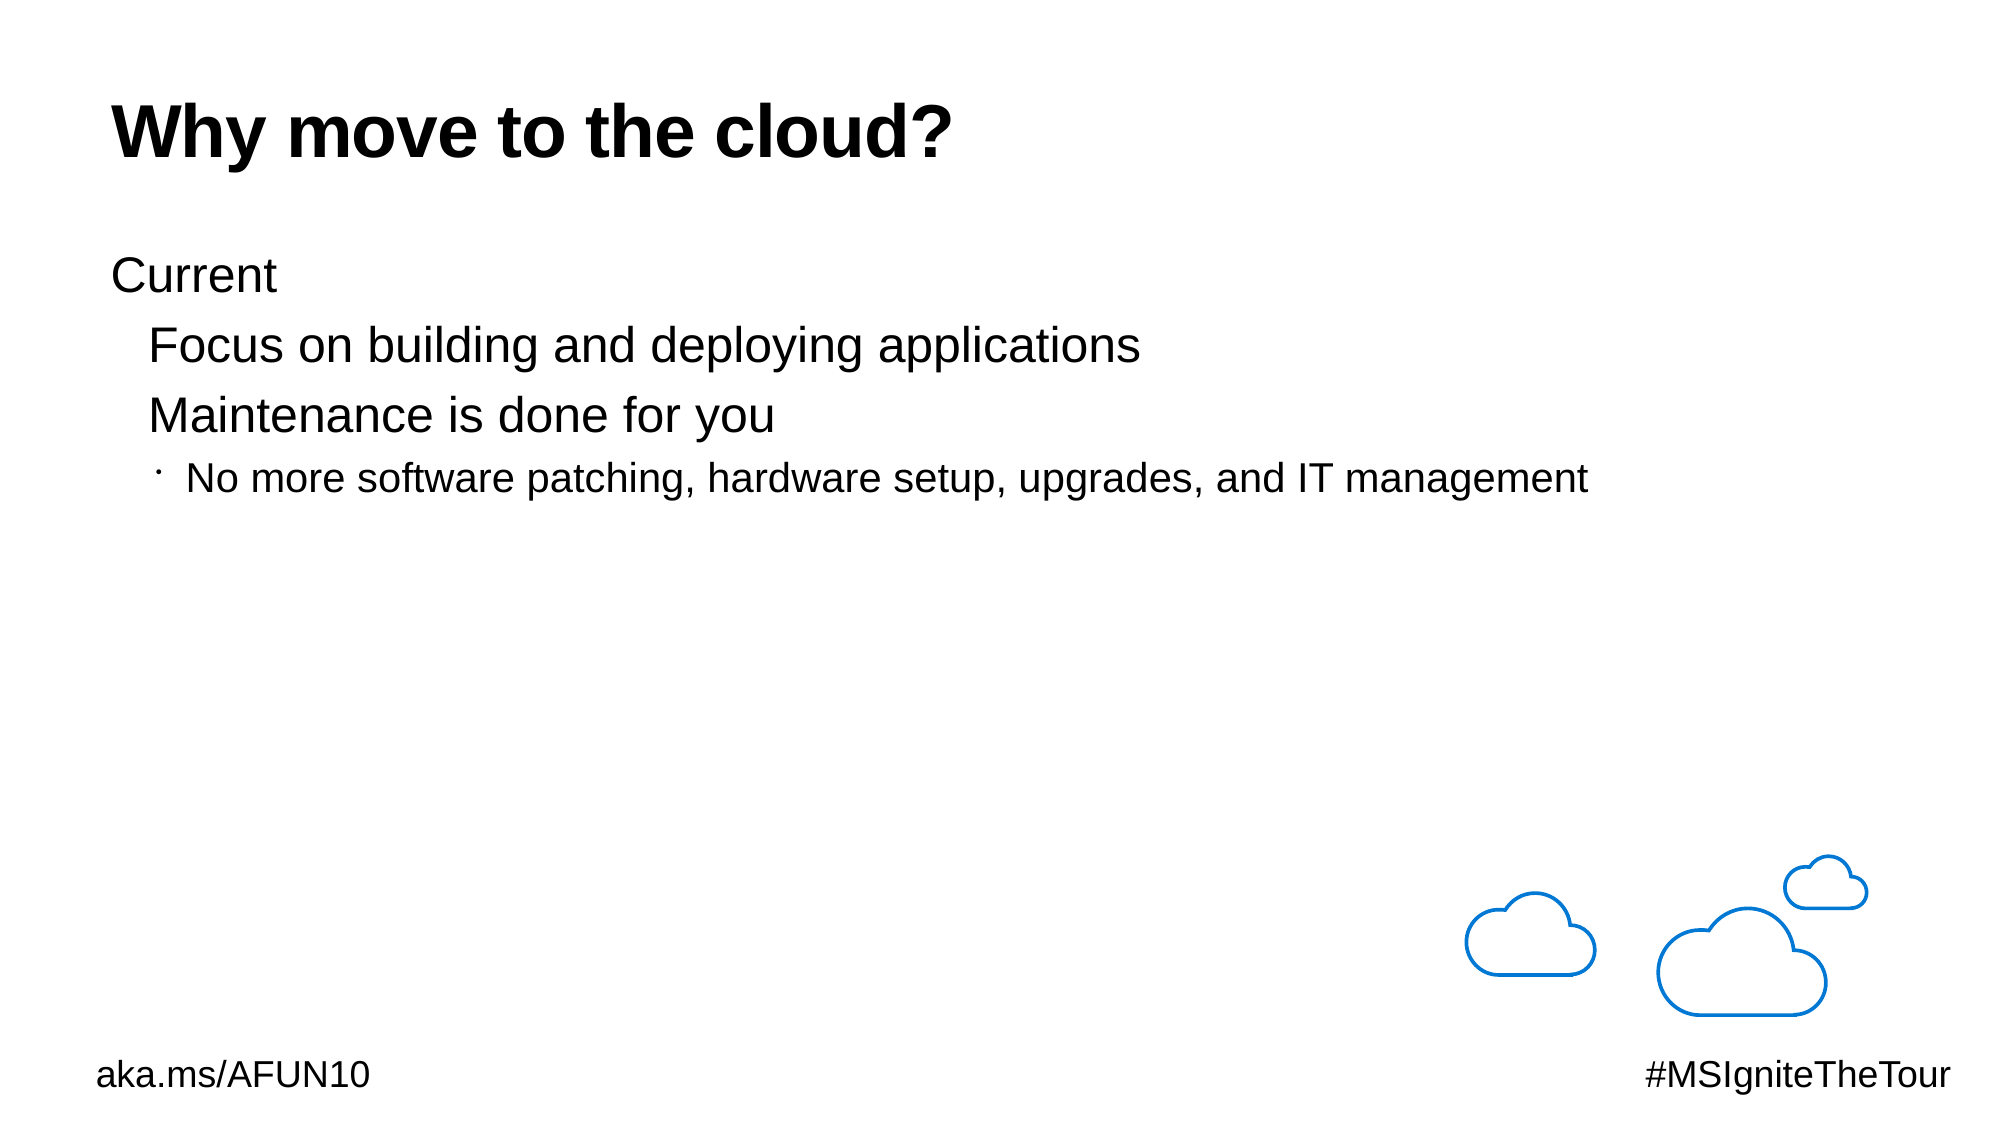

Why move to the cloud?
Current
Focus on building and deploying applications
Maintenance is done for you
No more software patching, hardware setup, upgrades, and IT management